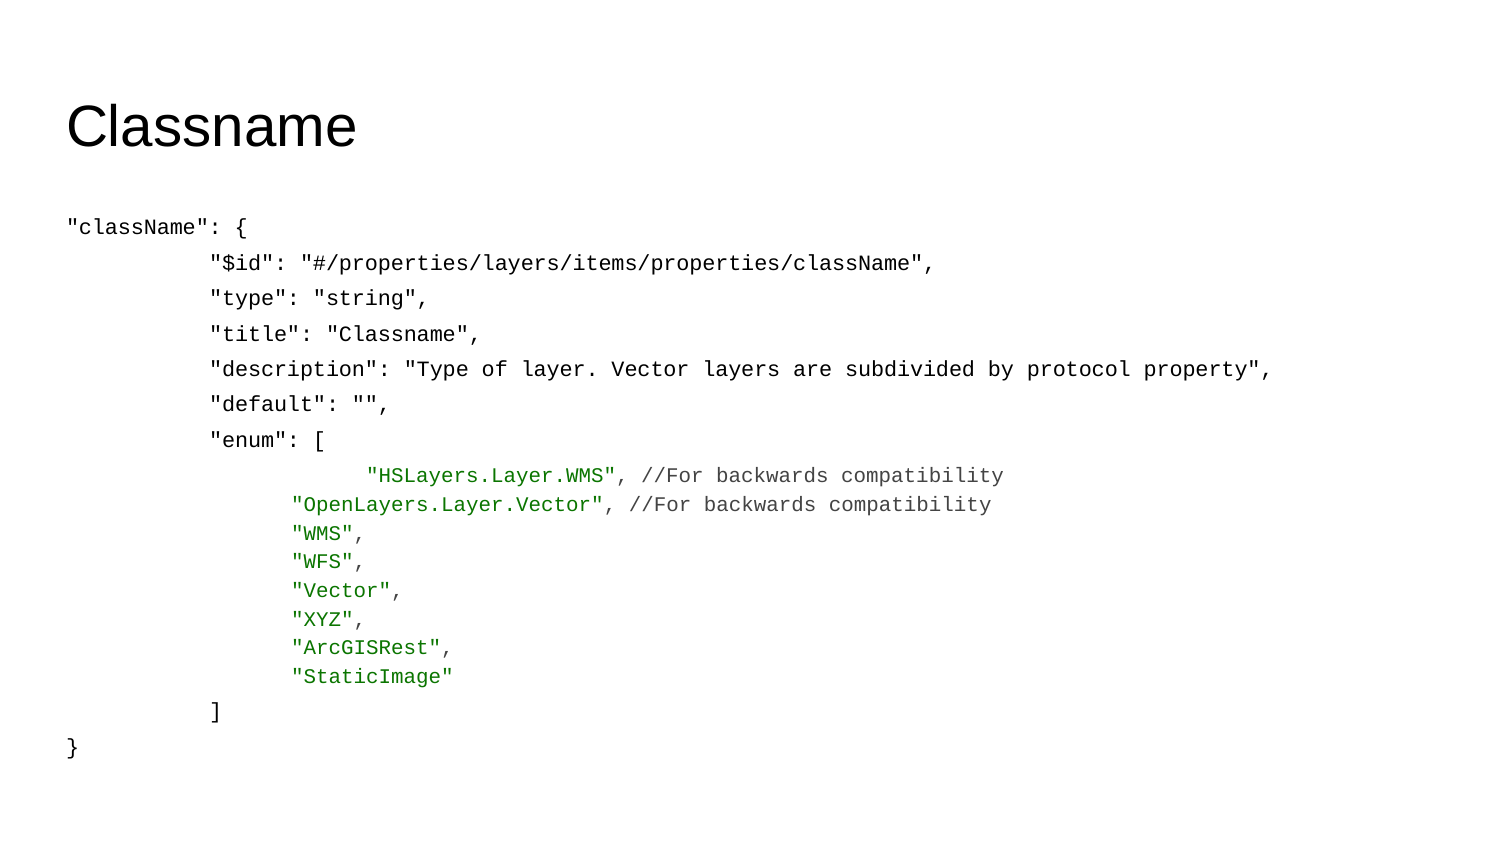

# Classname
"className": {
           "$id": "#/properties/layers/items/properties/className",
           "type": "string",
           "title": "Classname",
           "description": "Type of layer. Vector layers are subdivided by protocol property",
           "default": "",
           "enum": [
             	"HSLayers.Layer.WMS", //For backwards compatibility
"OpenLayers.Layer.Vector", //For backwards compatibility
"WMS",
"WFS",
"Vector",
"XYZ",
"ArcGISRest",
"StaticImage"
           ]
}